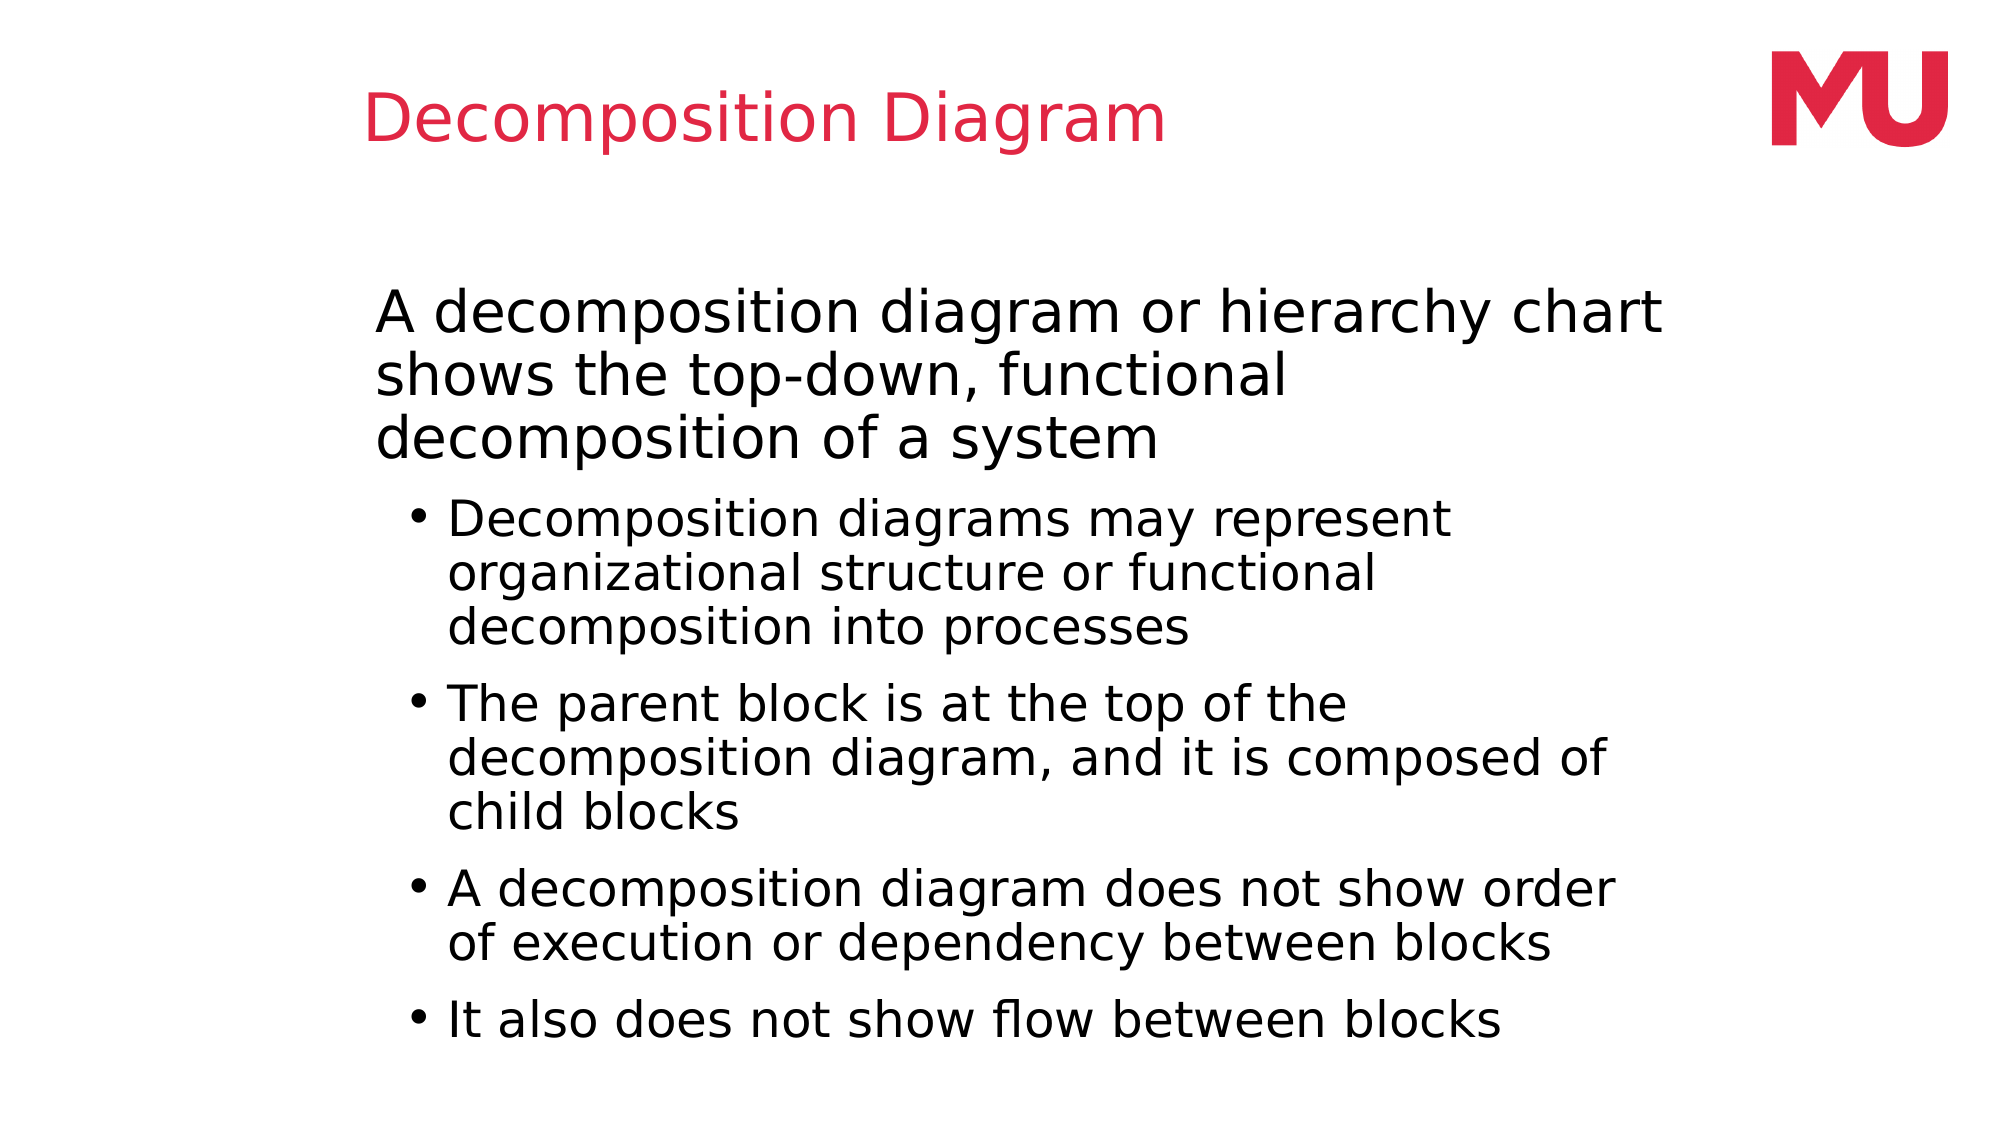

Decomposition Diagram
A decomposition diagram or hierarchy chart shows the top-down, functional decomposition of a system
Decomposition diagrams may represent organizational structure or functional decomposition into processes
The parent block is at the top of the decomposition diagram, and it is composed of child blocks
A decomposition diagram does not show order of execution or dependency between blocks
It also does not show flow between blocks